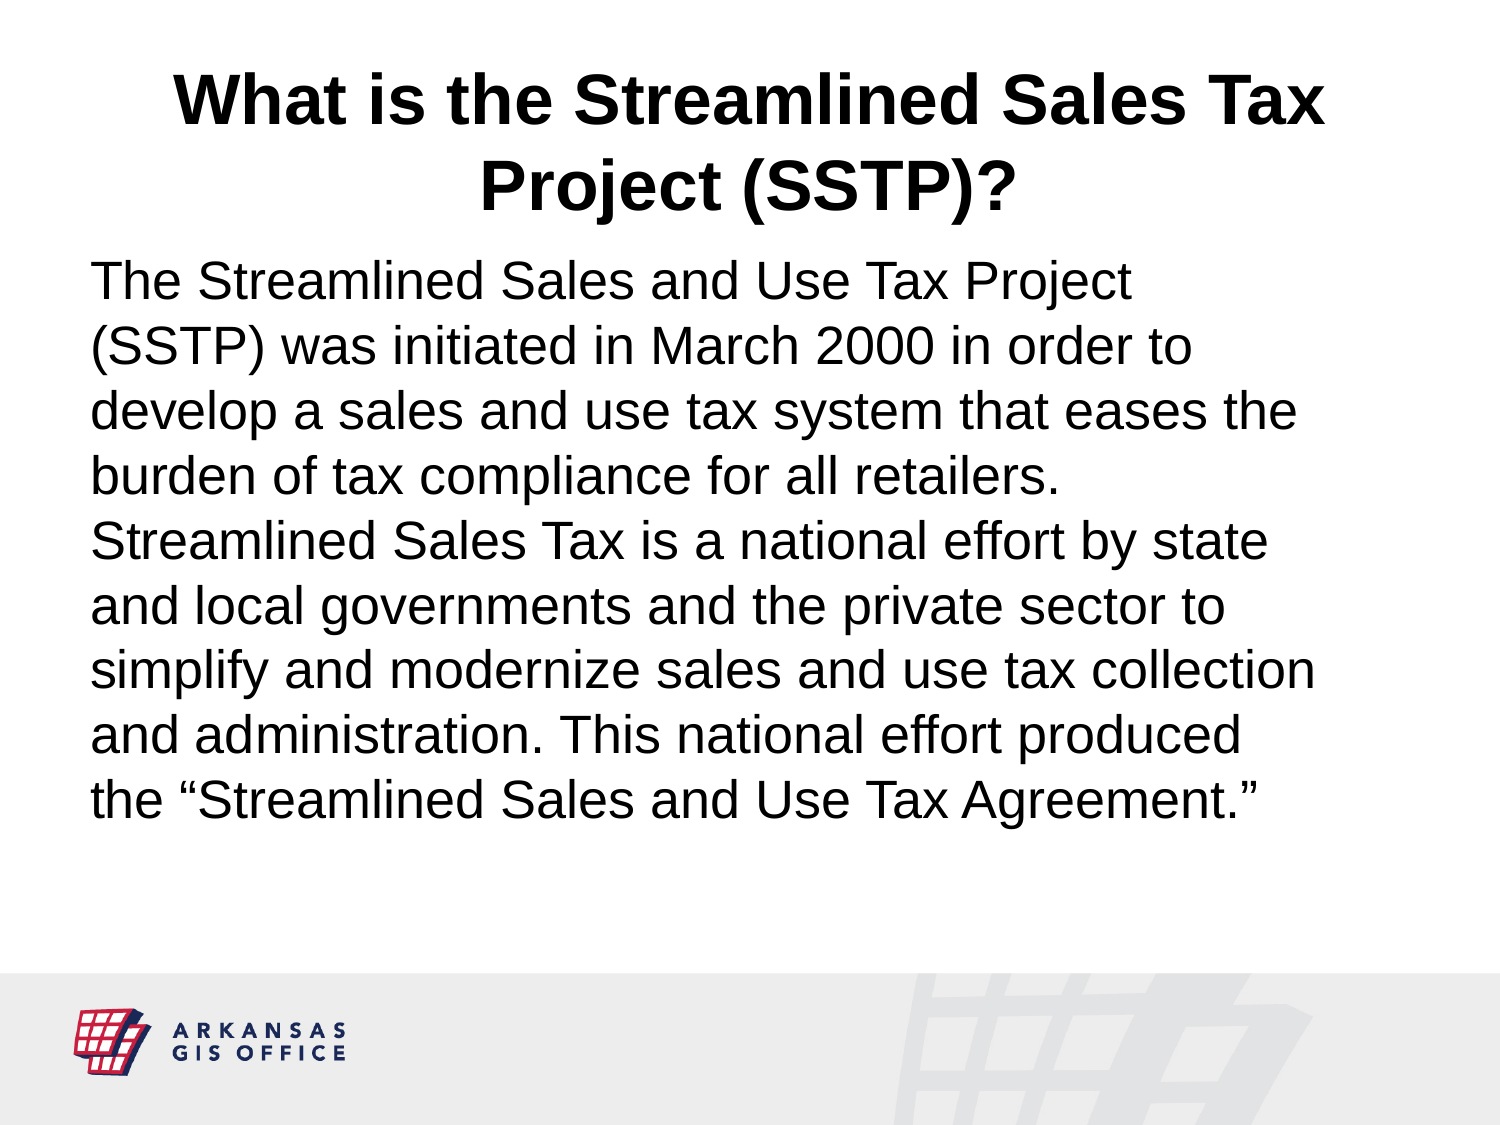

# What is the Streamlined Sales Tax Project (SSTP)?
The Streamlined Sales and Use Tax Project (SSTP) was initiated in March 2000 in order to develop a sales and use tax system that eases the burden of tax compliance for all retailers. Streamlined Sales Tax is a national effort by state and local governments and the private sector to simplify and modernize sales and use tax collection and administration. This national effort produced the “Streamlined Sales and Use Tax Agreement.”